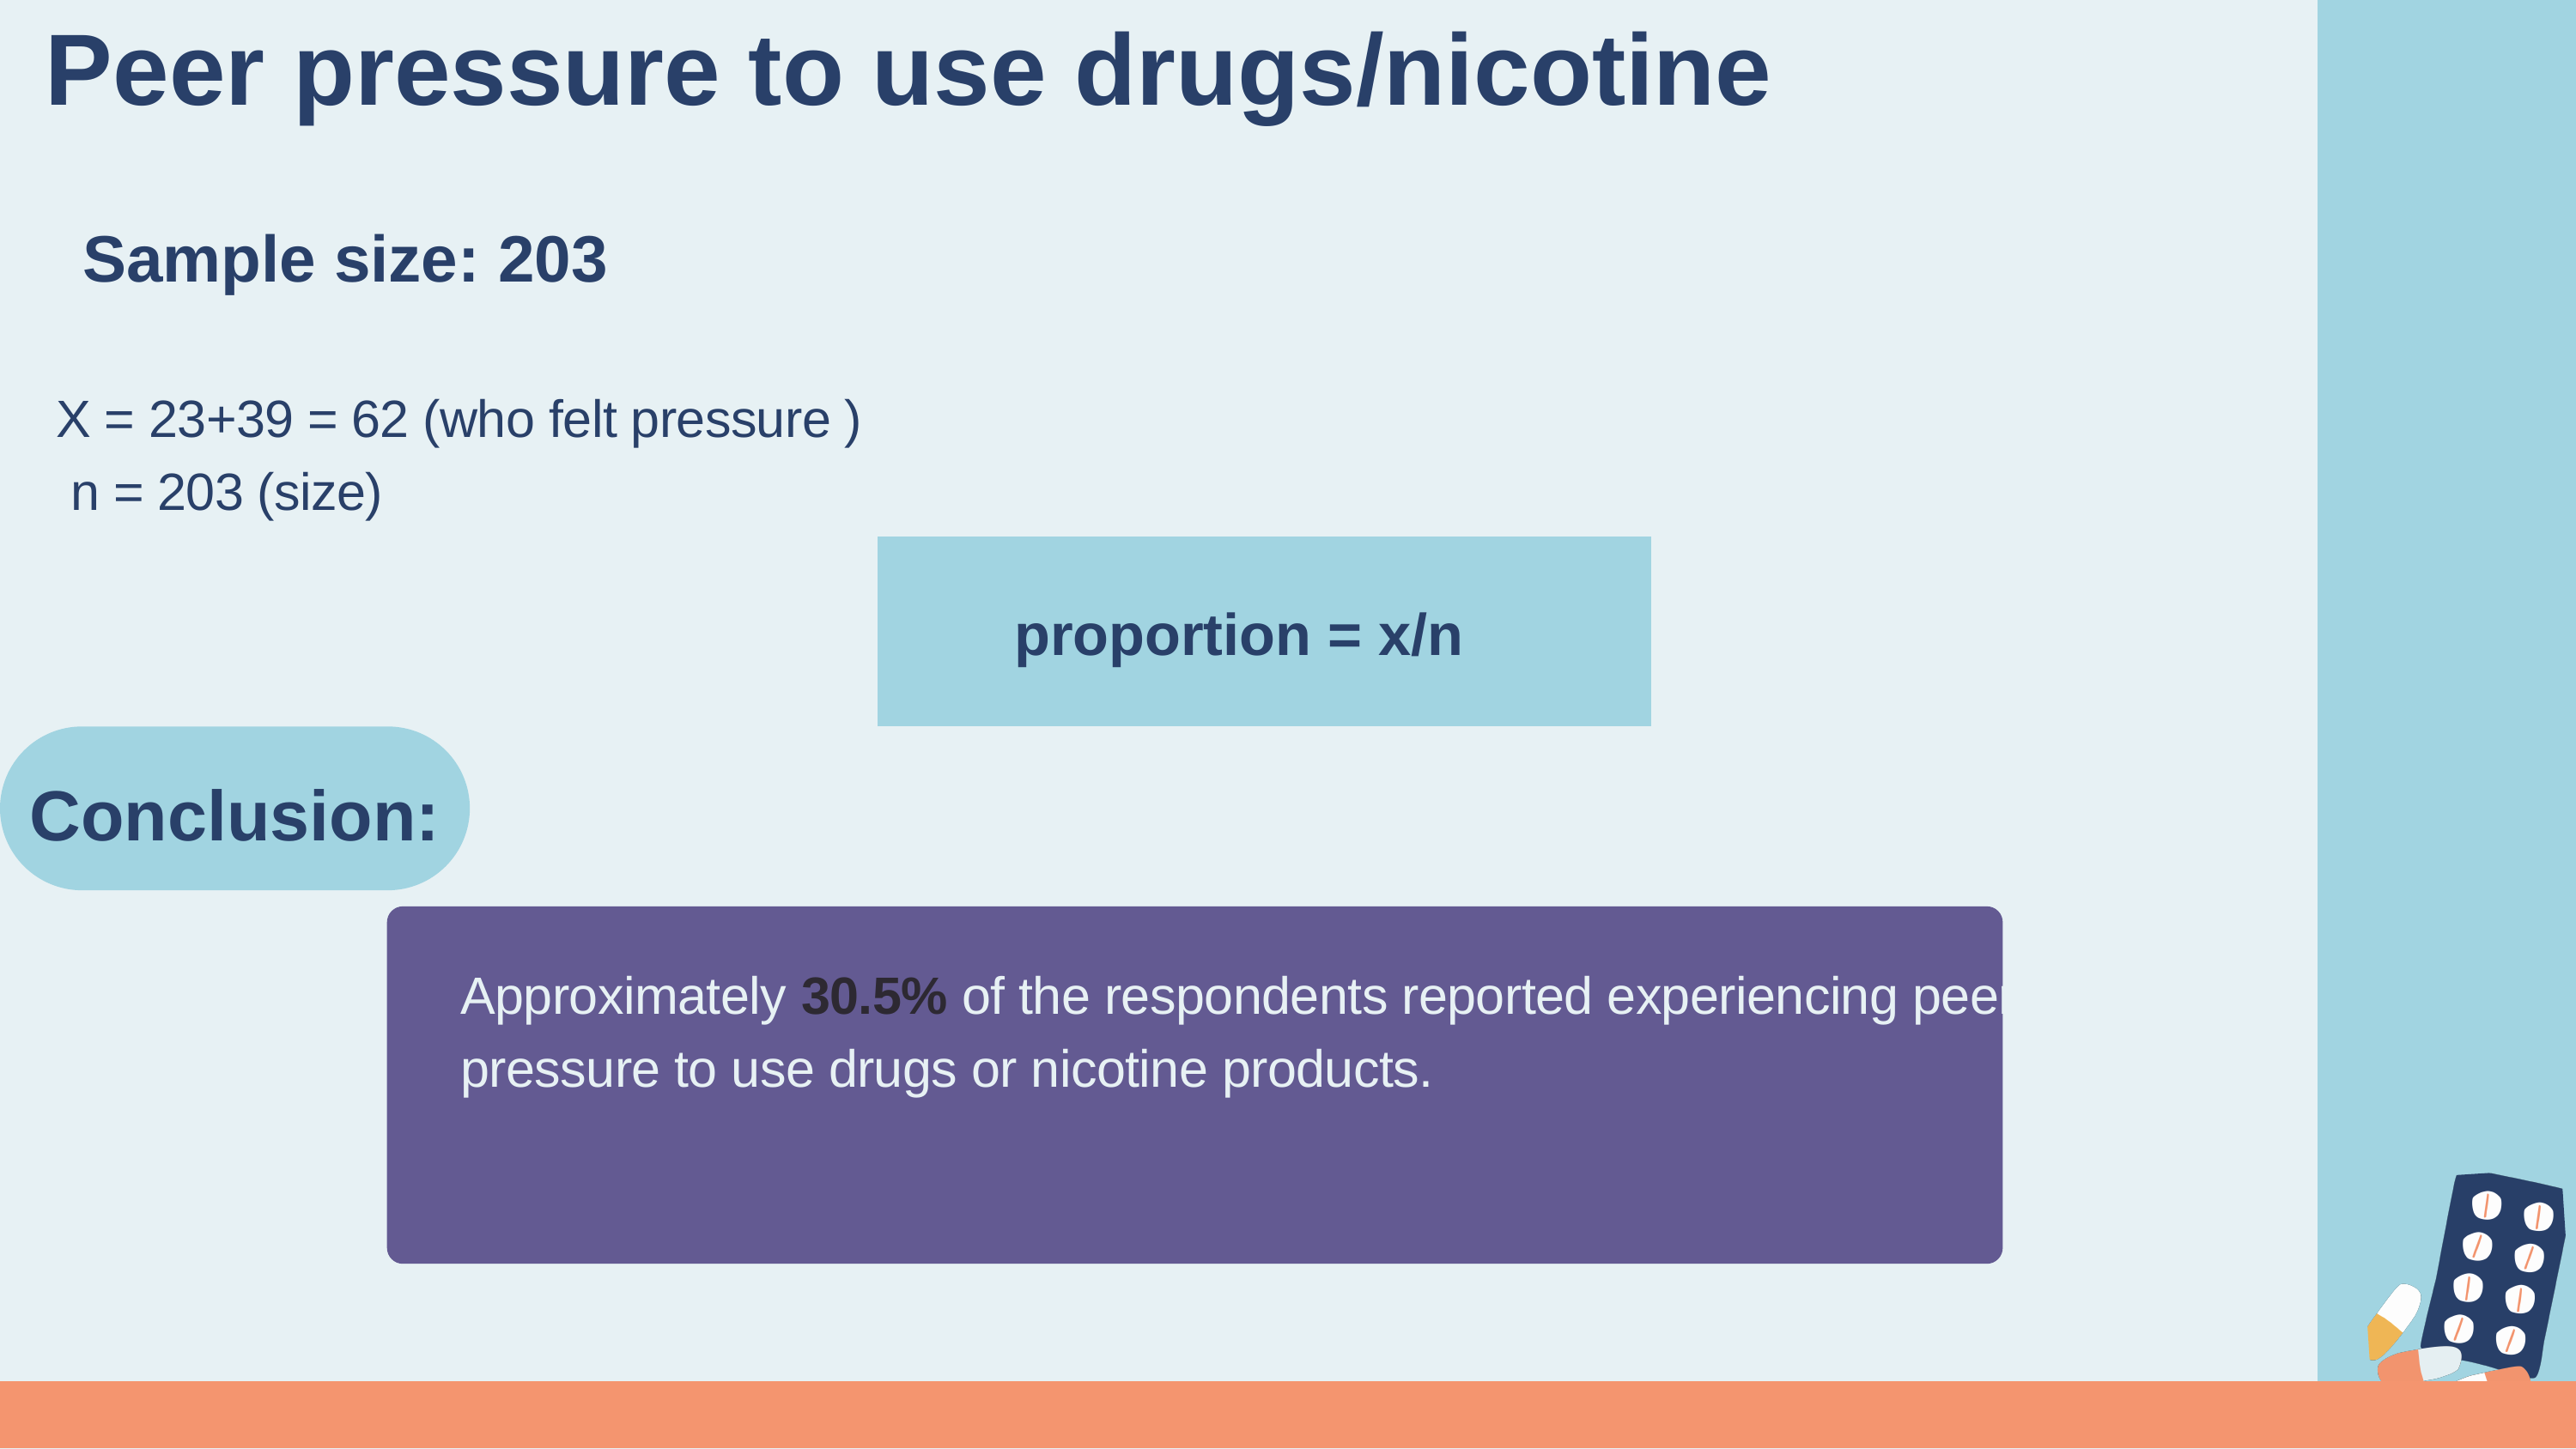

Peer pressure to use drugs/nicotine
Sample size: 203
X = 23+39 = 62 (who felt pressure )
 n = 203 (size)

proportion = x/n

Conclusion:

Approximately 30.5% of the respondents reported experiencing peer pressure to use drugs or nicotine products.